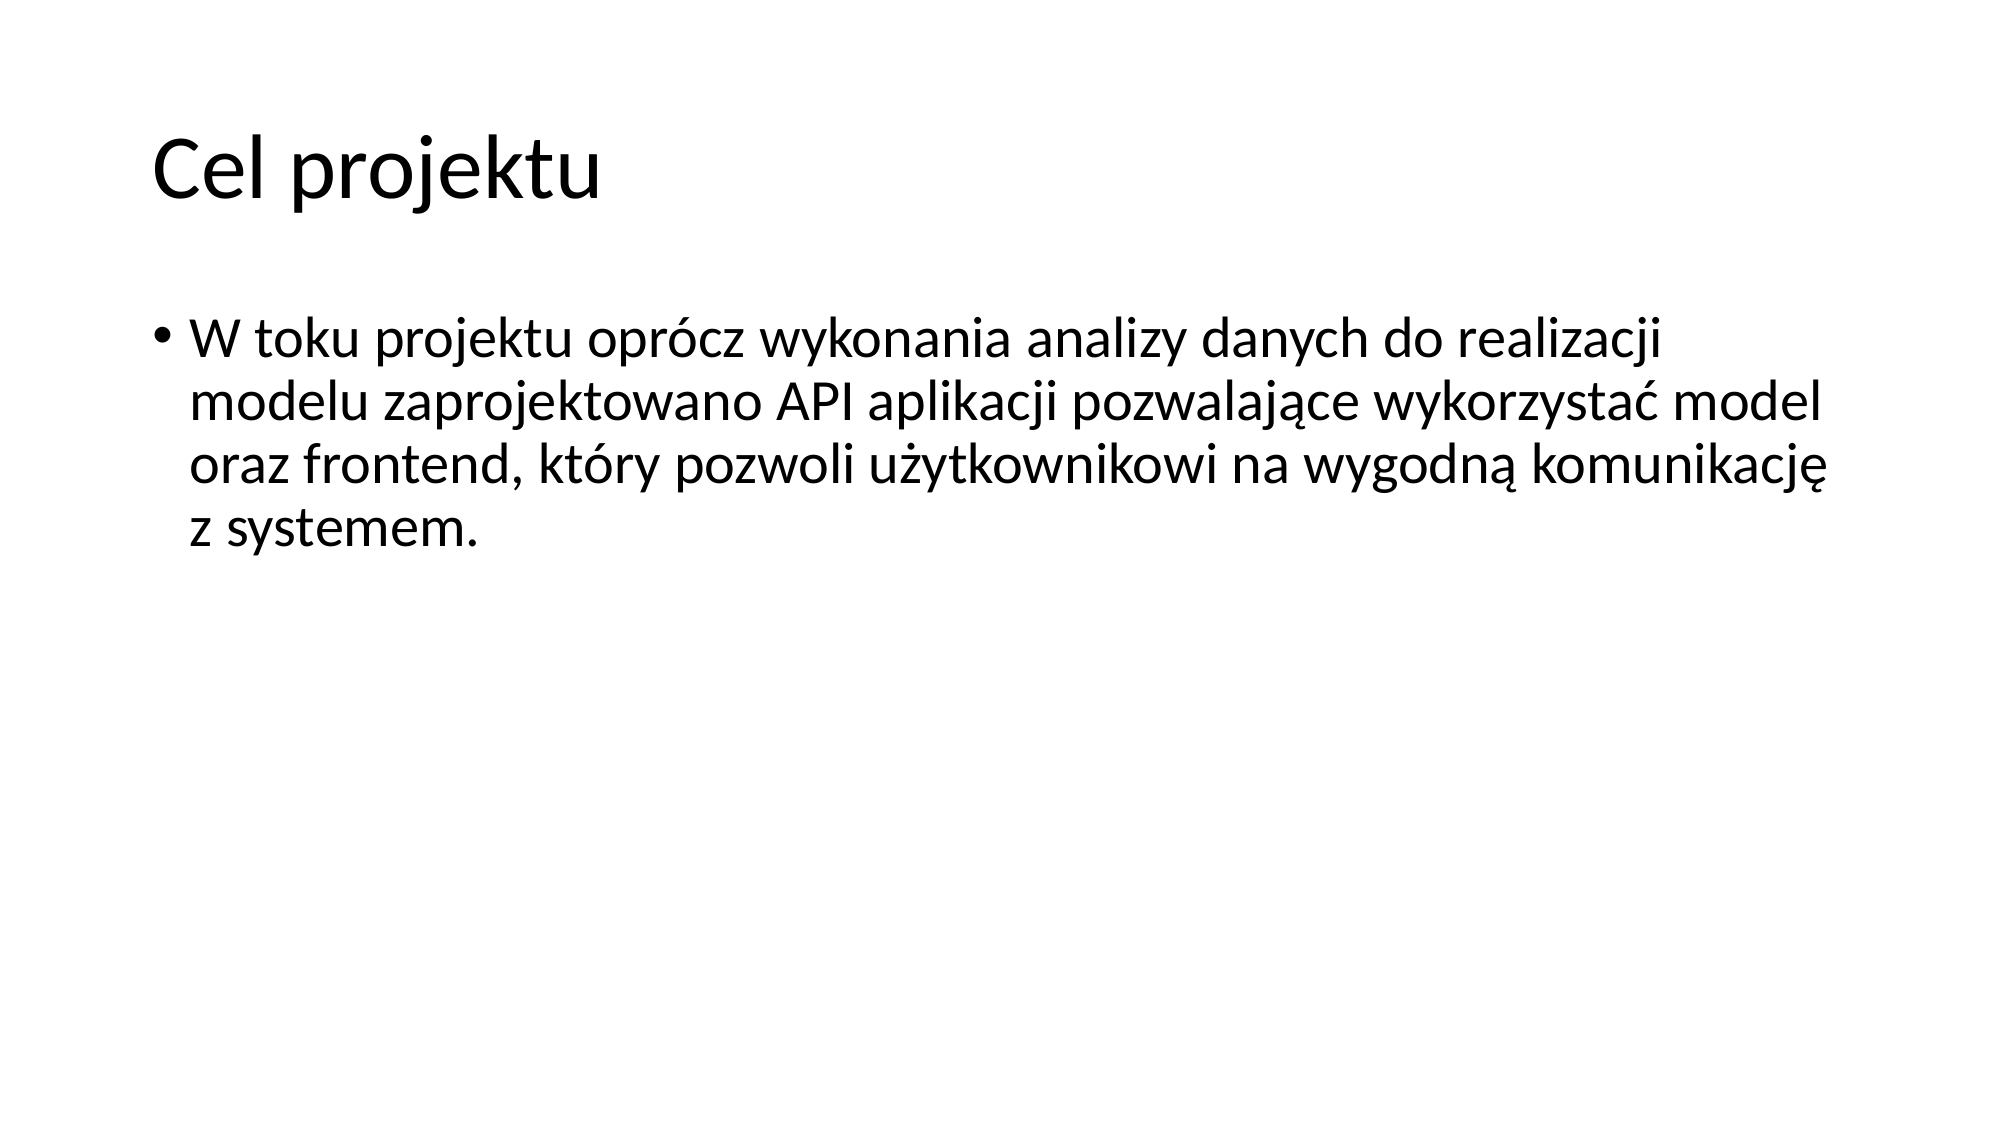

# Cel projektu
W toku projektu oprócz wykonania analizy danych do realizacji modelu zaprojektowano API aplikacji pozwalające wykorzystać model oraz frontend, który pozwoli użytkownikowi na wygodną komunikację z systemem.